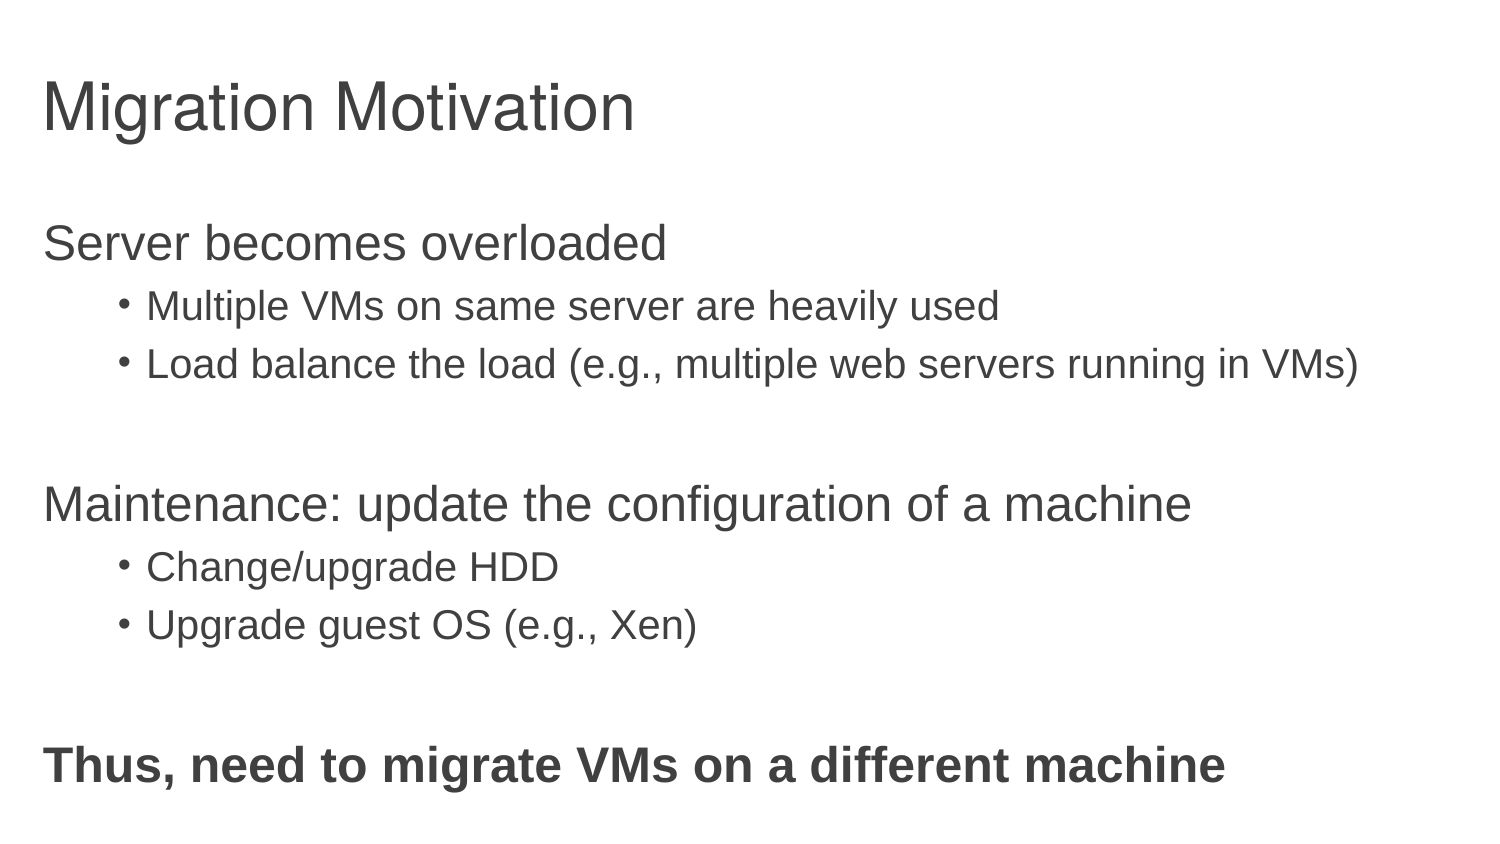

# Migration Motivation
Server becomes overloaded
Multiple VMs on same server are heavily used
Load balance the load (e.g., multiple web servers running in VMs)

Maintenance: update the configuration of a machine
Change/upgrade HDD
Upgrade guest OS (e.g., Xen)

Thus, need to migrate VMs on a different machine